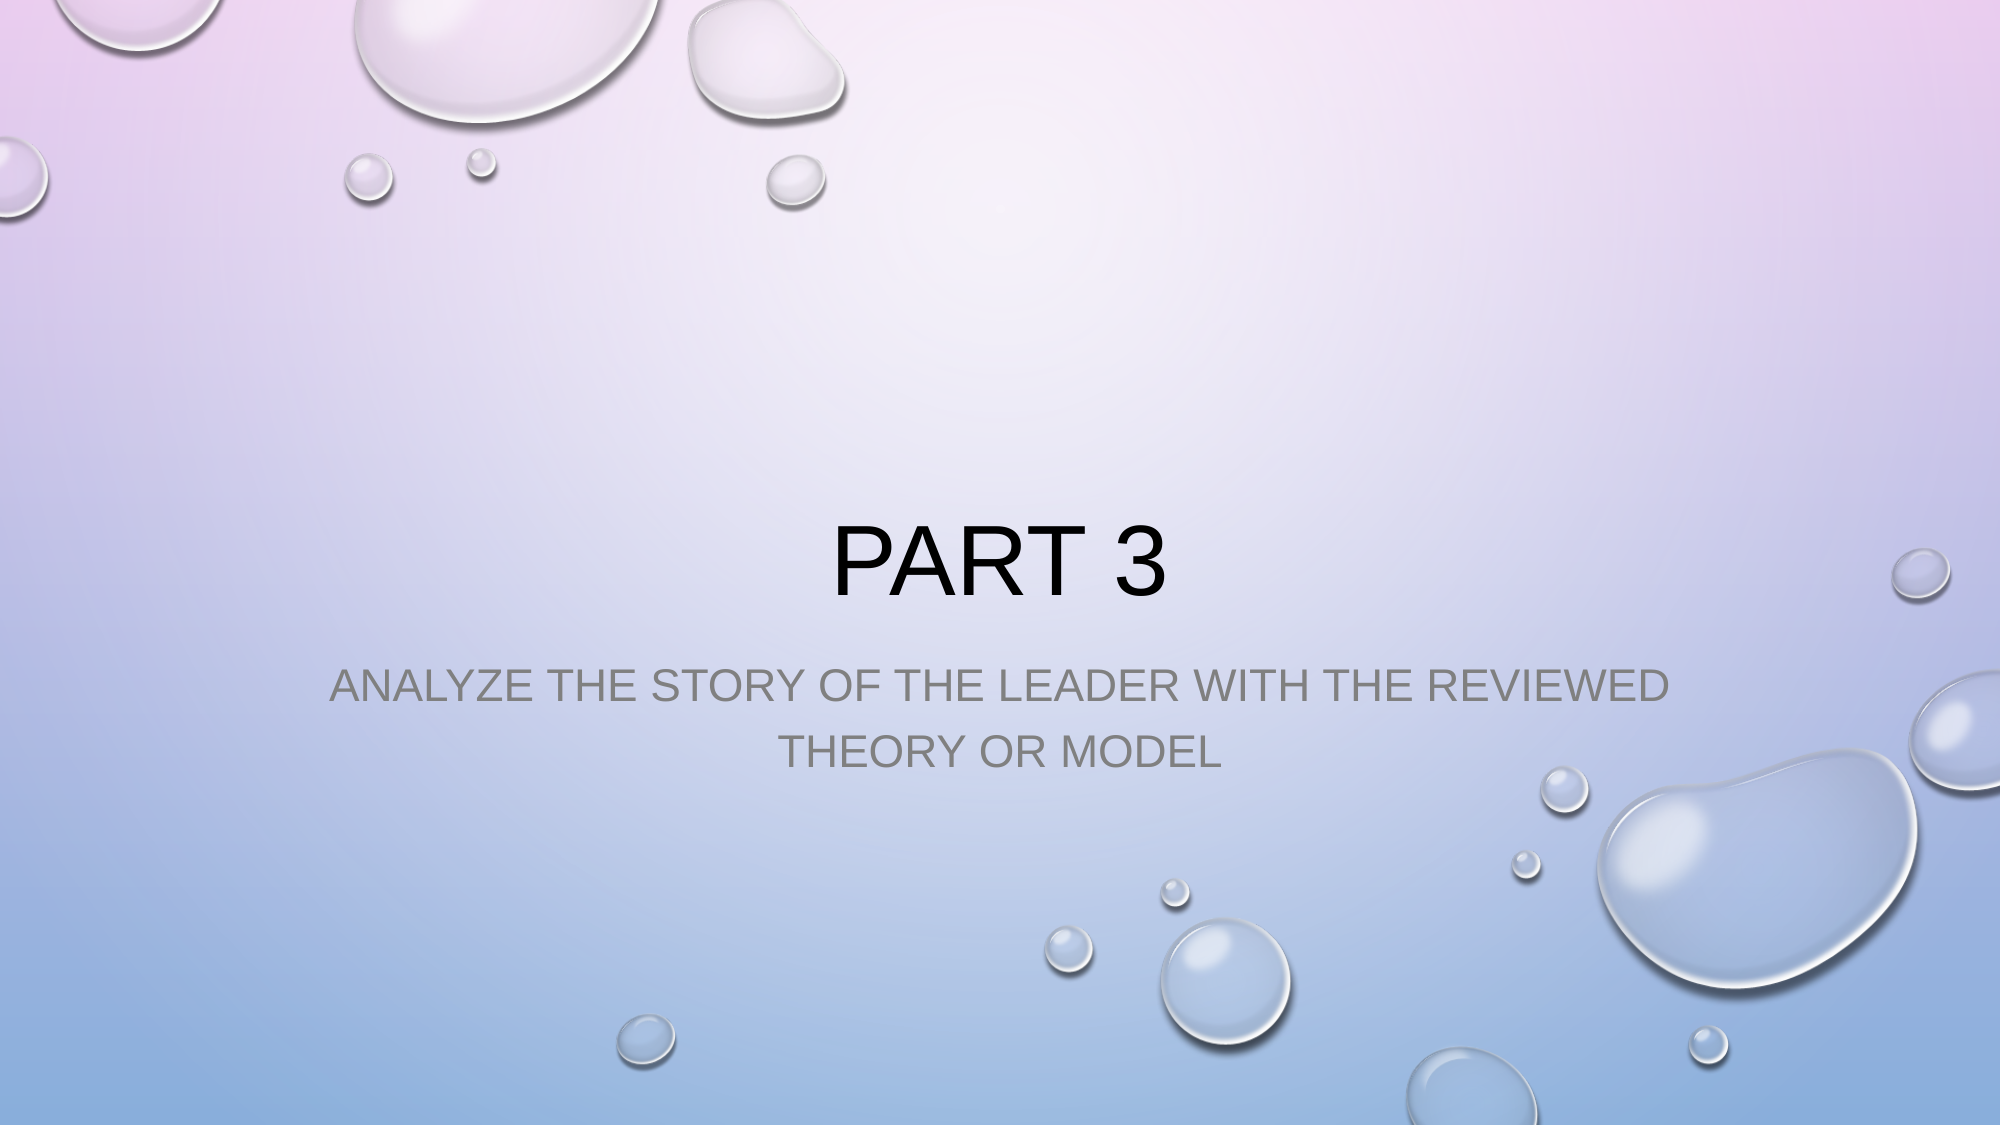

# Part 3
Analyze the story of the leader with the reviewed theory or model